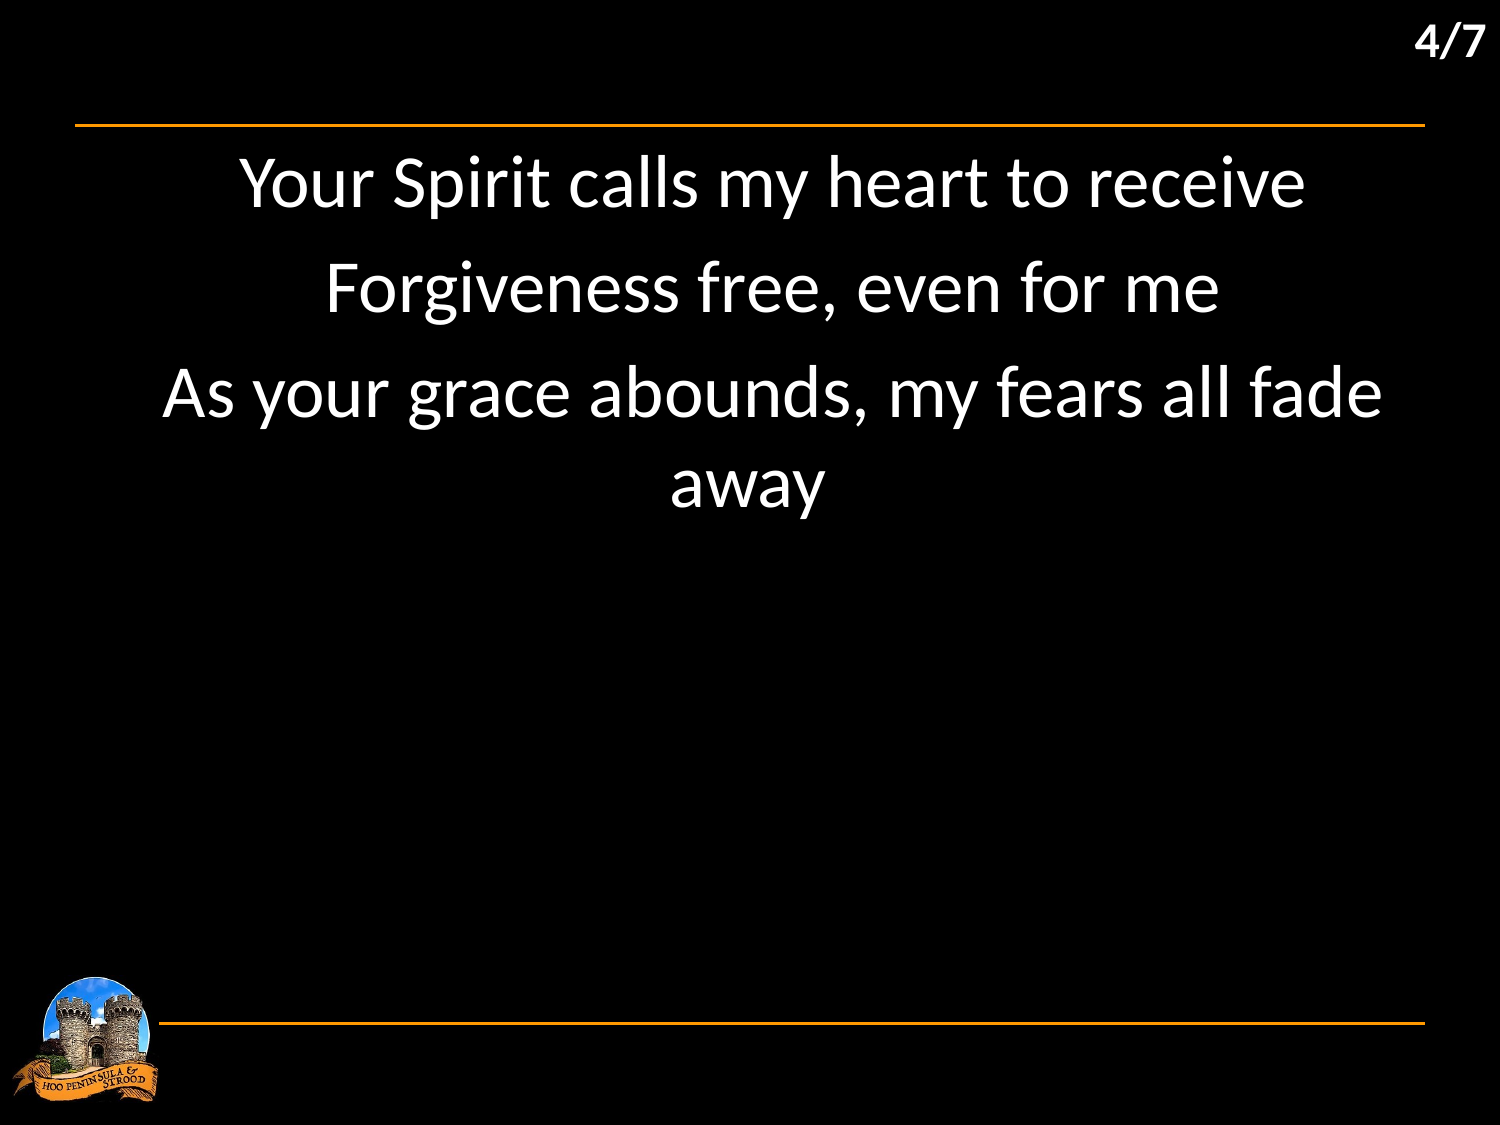

4/7
Your Spirit calls my heart to receive
Forgiveness free, even for me
As your grace abounds, my fears all fade away